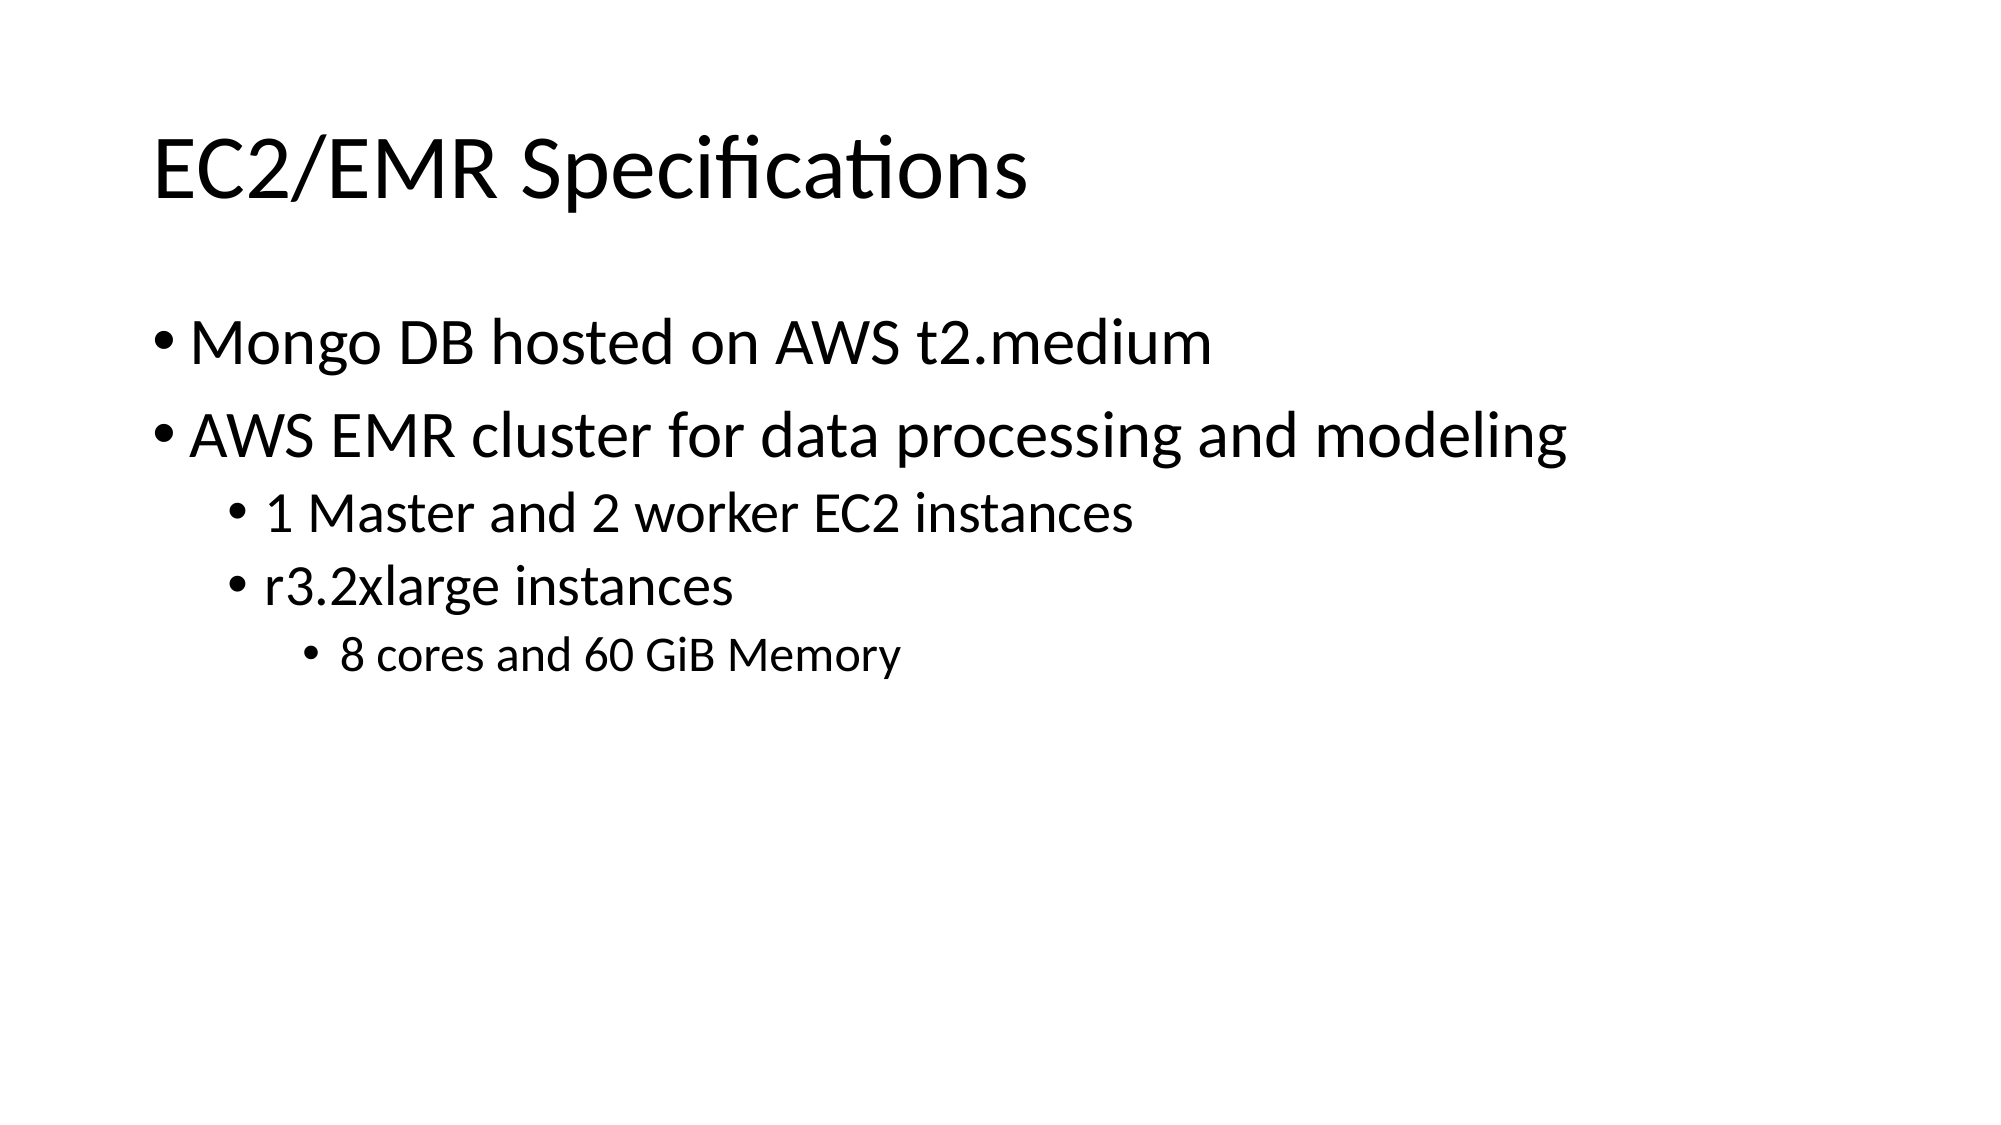

# EC2/EMR Specifications
Mongo DB hosted on AWS t2.medium
AWS EMR cluster for data processing and modeling
1 Master and 2 worker EC2 instances
r3.2xlarge instances
8 cores and 60 GiB Memory